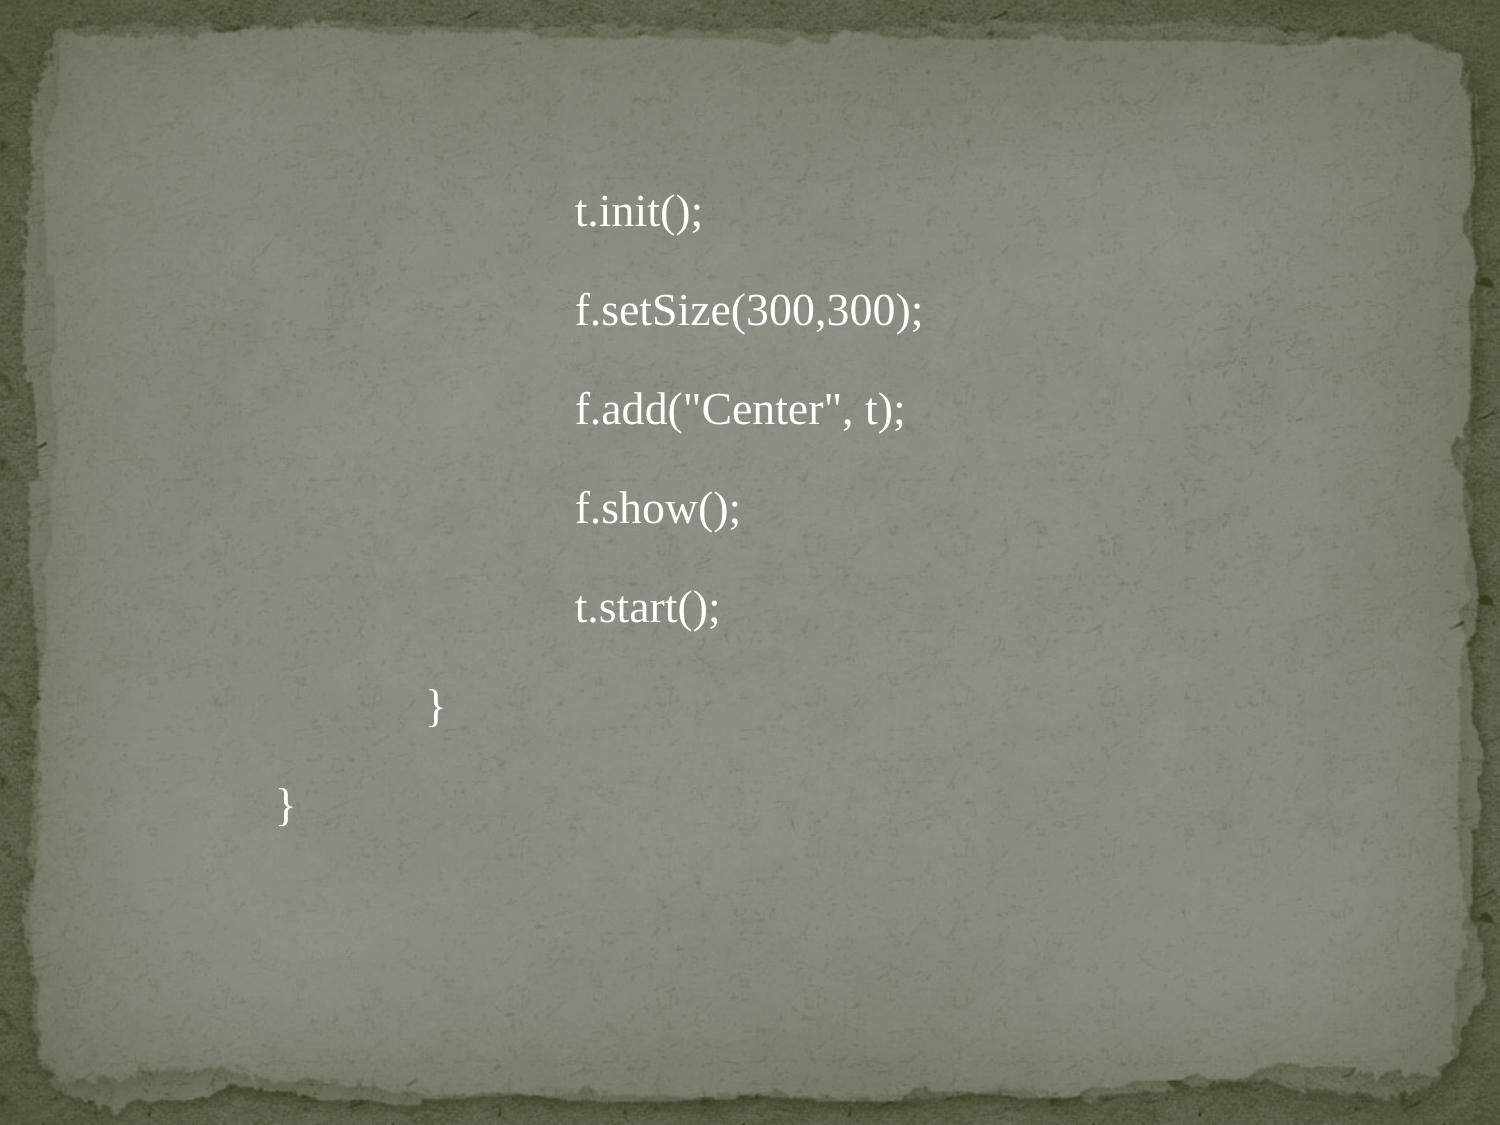

t.init();
		f.setSize(300,300);
		f.add("Center", t);
		f.show();
		t.start();
	}
}